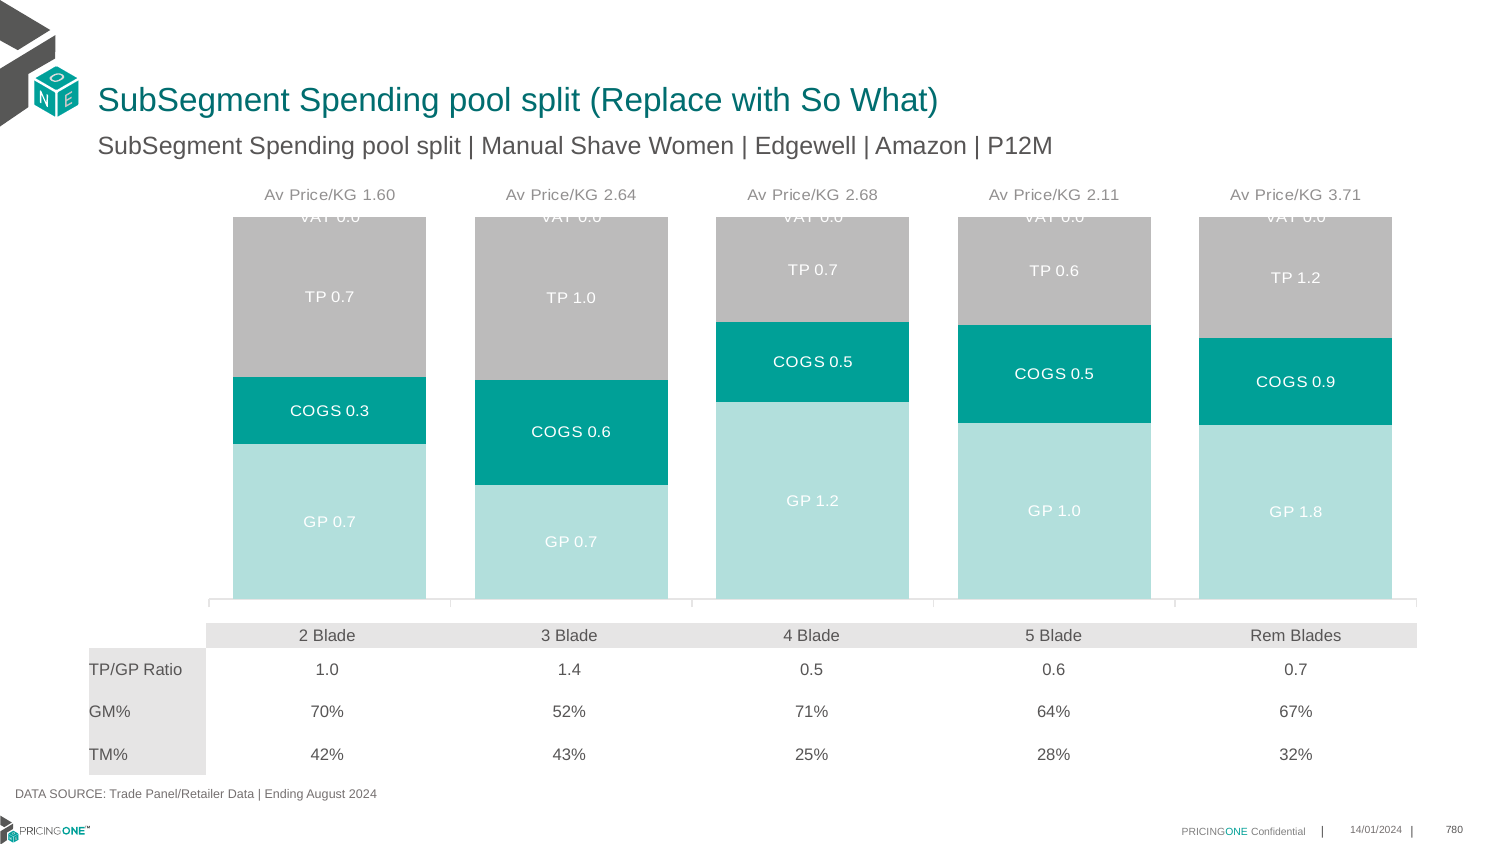

# SubSegment Spending pool split (Replace with So What)
SubSegment Spending pool split | Manual Shave Women | Edgewell | Amazon | P12M

### Chart

| Category | GP | COGS | TP | VAT |
|---|---|---|---|---|
| Av Price/KG 1.60 | 0.7159268739060954 | 0.3115097785556655 | 0.7384306673769119 | 0.0 |
| Av Price/KG 2.64 | 0.6768987594268026 | 0.6230502969965697 | 0.9664367152298889 | 0.0 |
| Av Price/KG 2.68 | 1.2283998145847175 | 0.496106136782318 | 0.656060176916708 | 0.0 |
| Av Price/KG 2.11 | 0.9732105377081424 | 0.5422437304302347 | 0.5977918511462676 | 0.0 |
| Av Price/KG 3.71 | 1.781496635030671 | 0.897159085143838 | 1.2476382146801228 | 0.0 |
|  | 2 Blade | 3 Blade | 4 Blade | 5 Blade | Rem Blades |
| --- | --- | --- | --- | --- | --- |
| TP/GP Ratio | 1.0 | 1.4 | 0.5 | 0.6 | 0.7 |
| GM% | 70% | 52% | 71% | 64% | 67% |
| TM% | 42% | 43% | 25% | 28% | 32% |
DATA SOURCE: Trade Panel/Retailer Data | Ending August 2024

14/01/2024
780